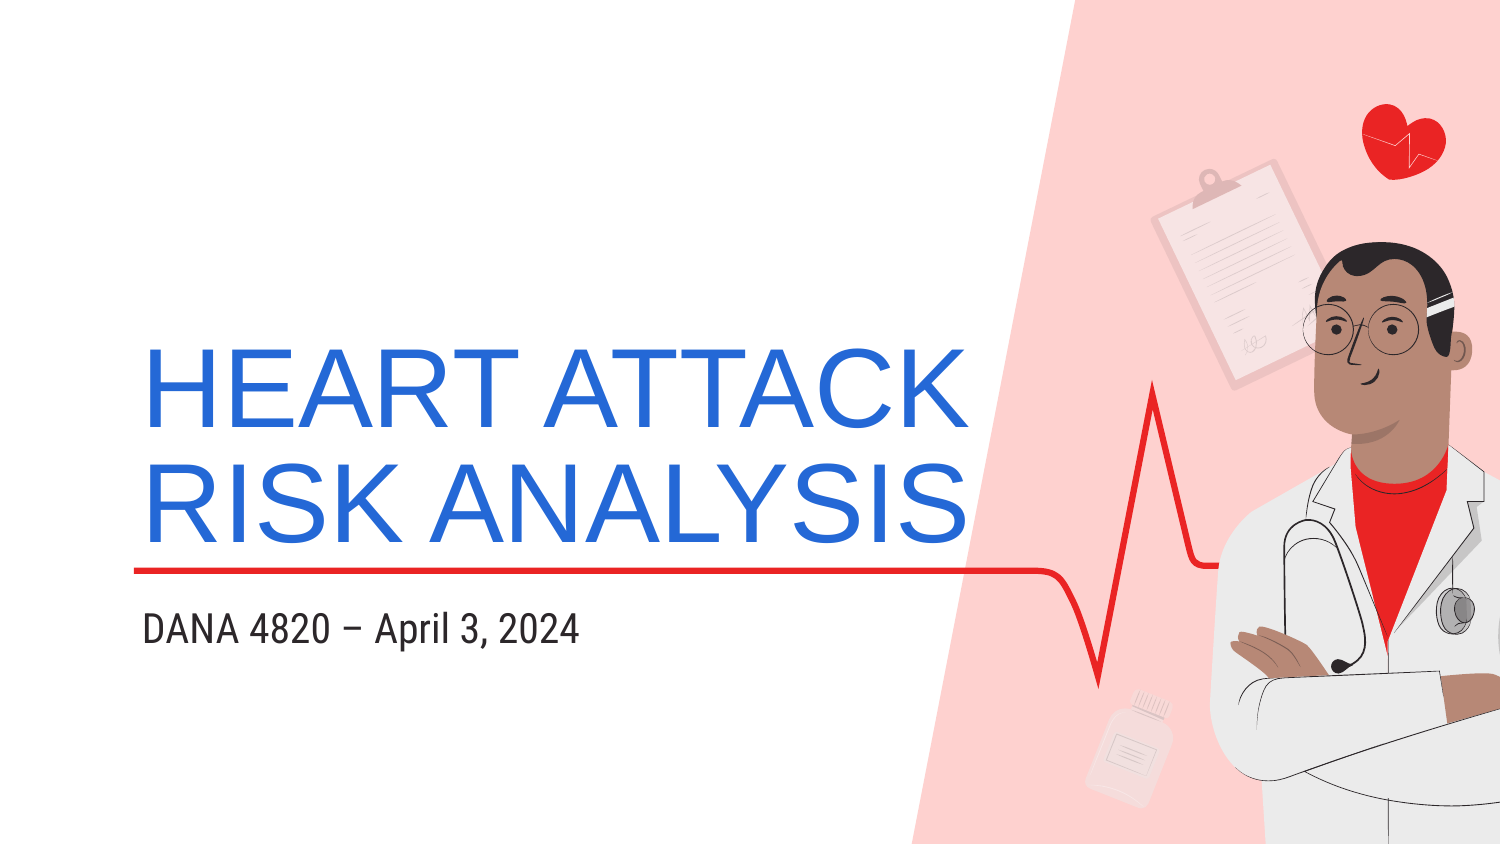

# HEART ATTACK RISK ANALYSIS
DANA 4820 – April 3, 2024